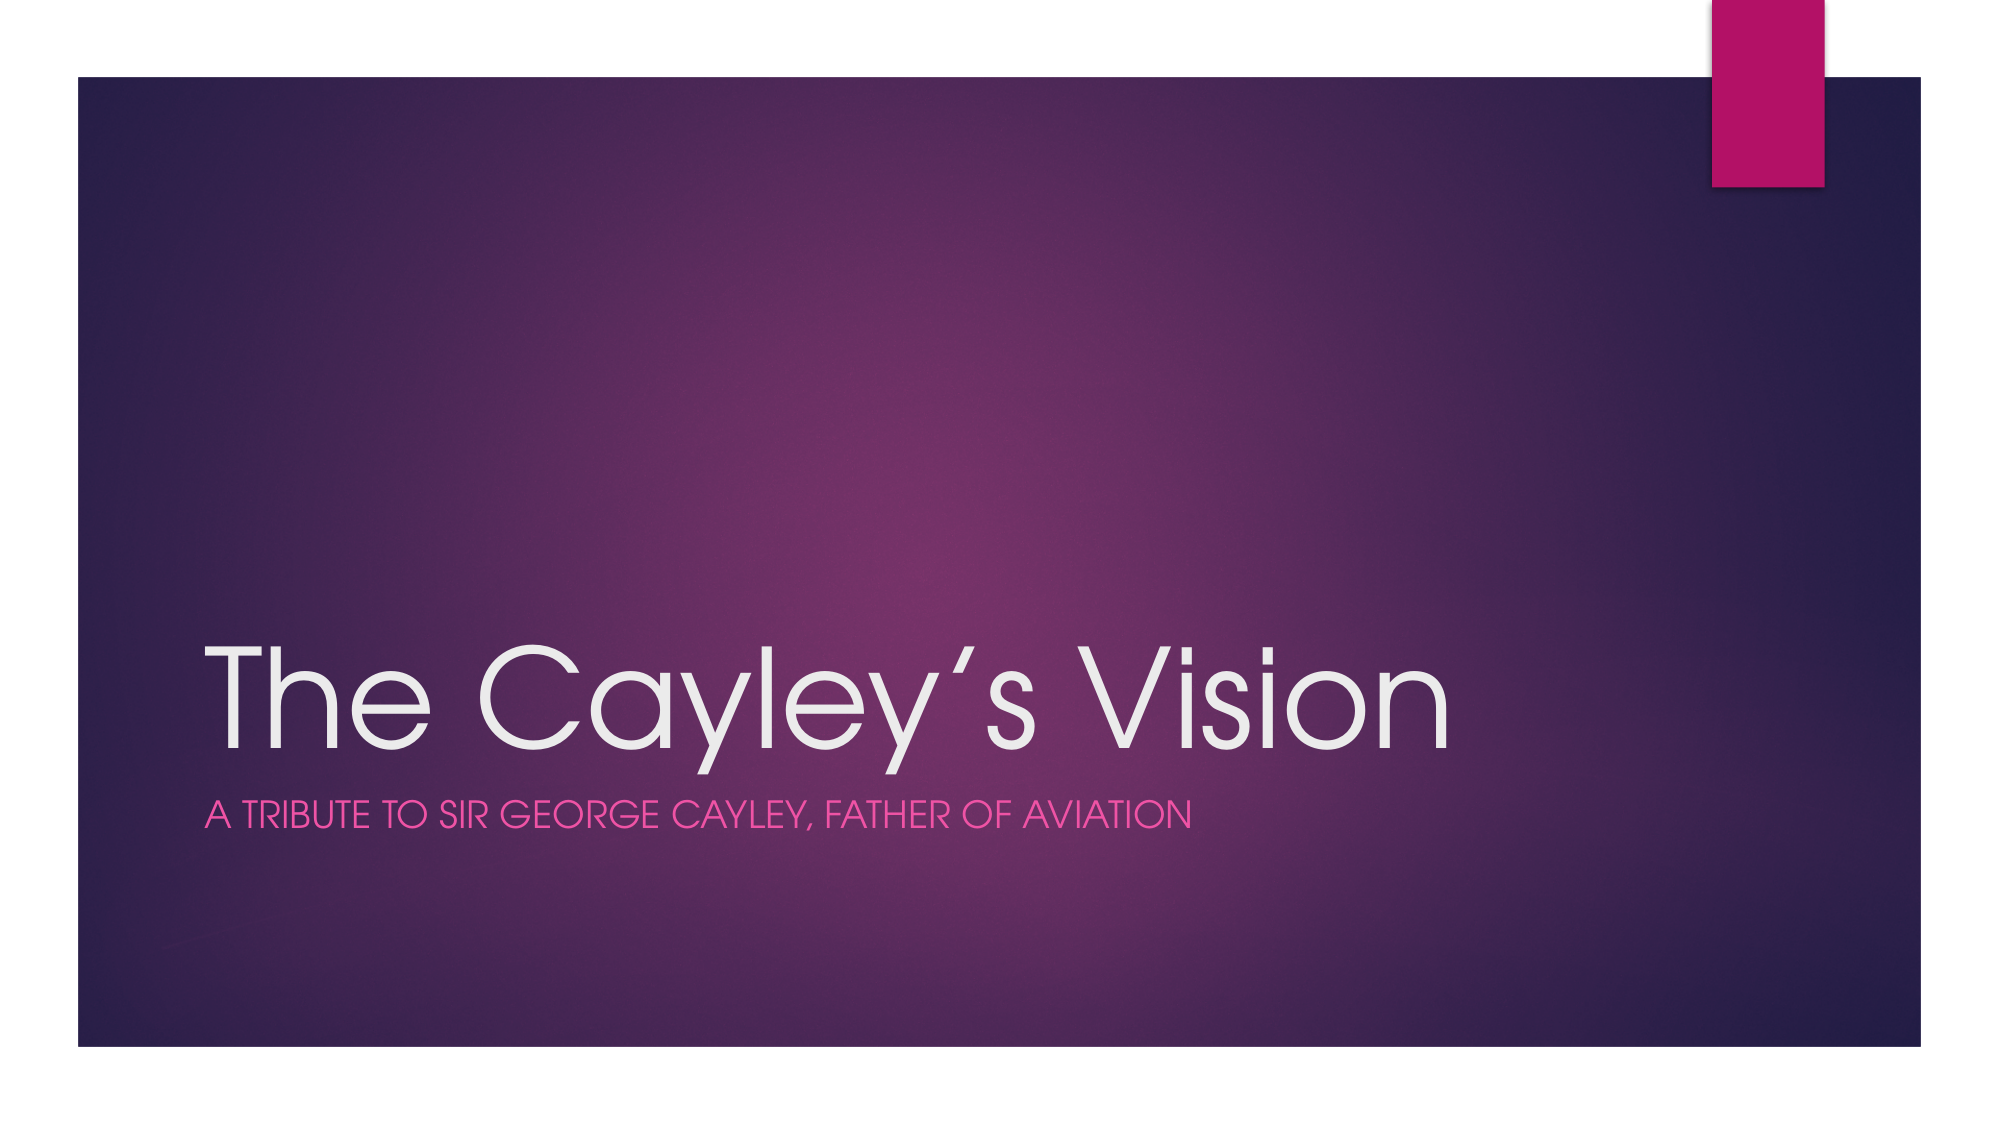

# The Cayley’s Vision
A Tribute TO SIR GEORGE CAYLEY, FATHER OF AVIATION